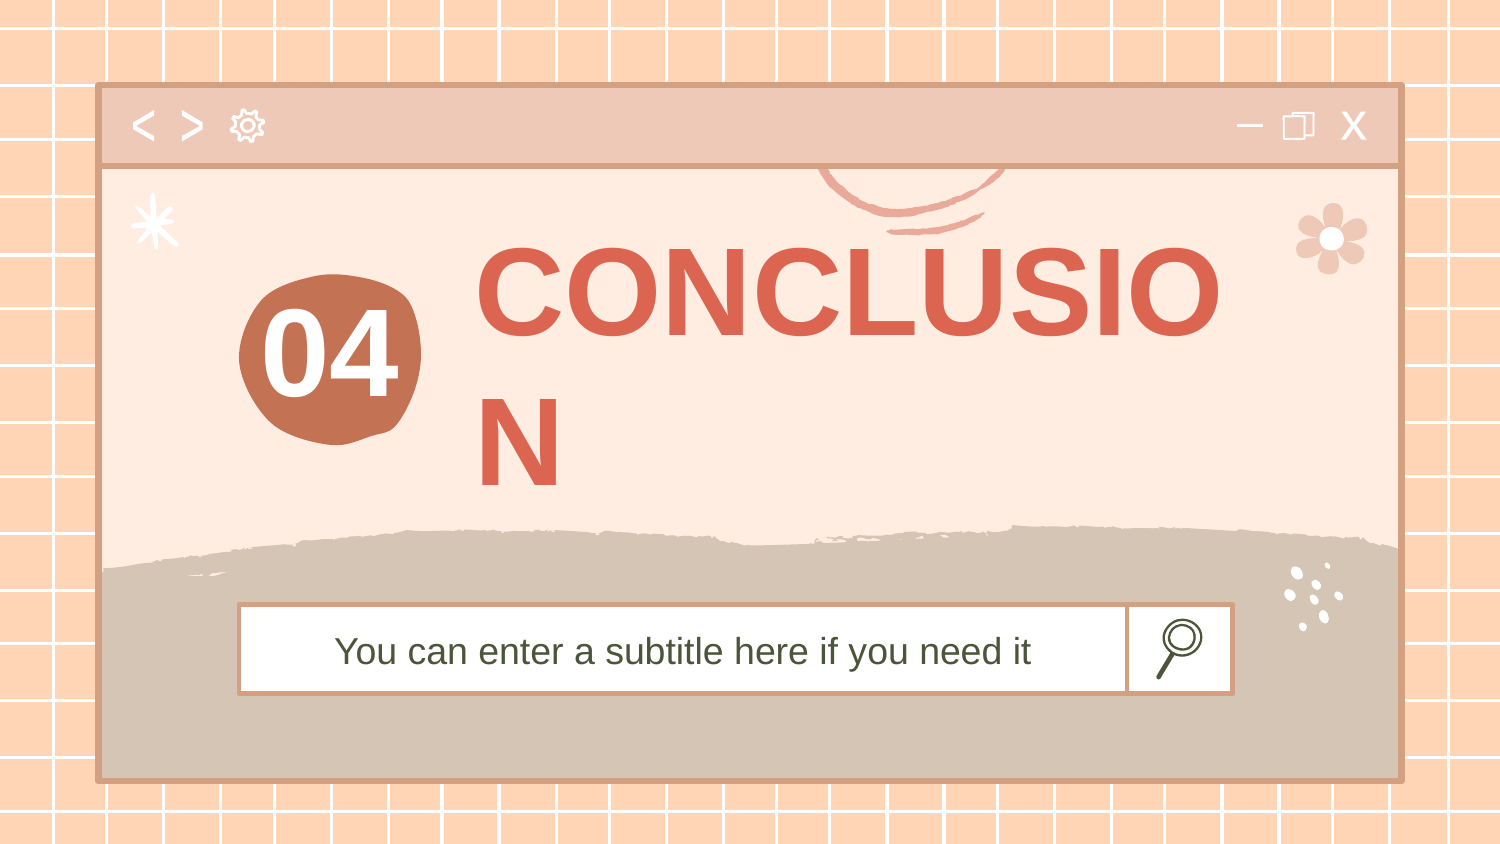

# CONCLUSION
04

You can enter a subtitle here if you need it